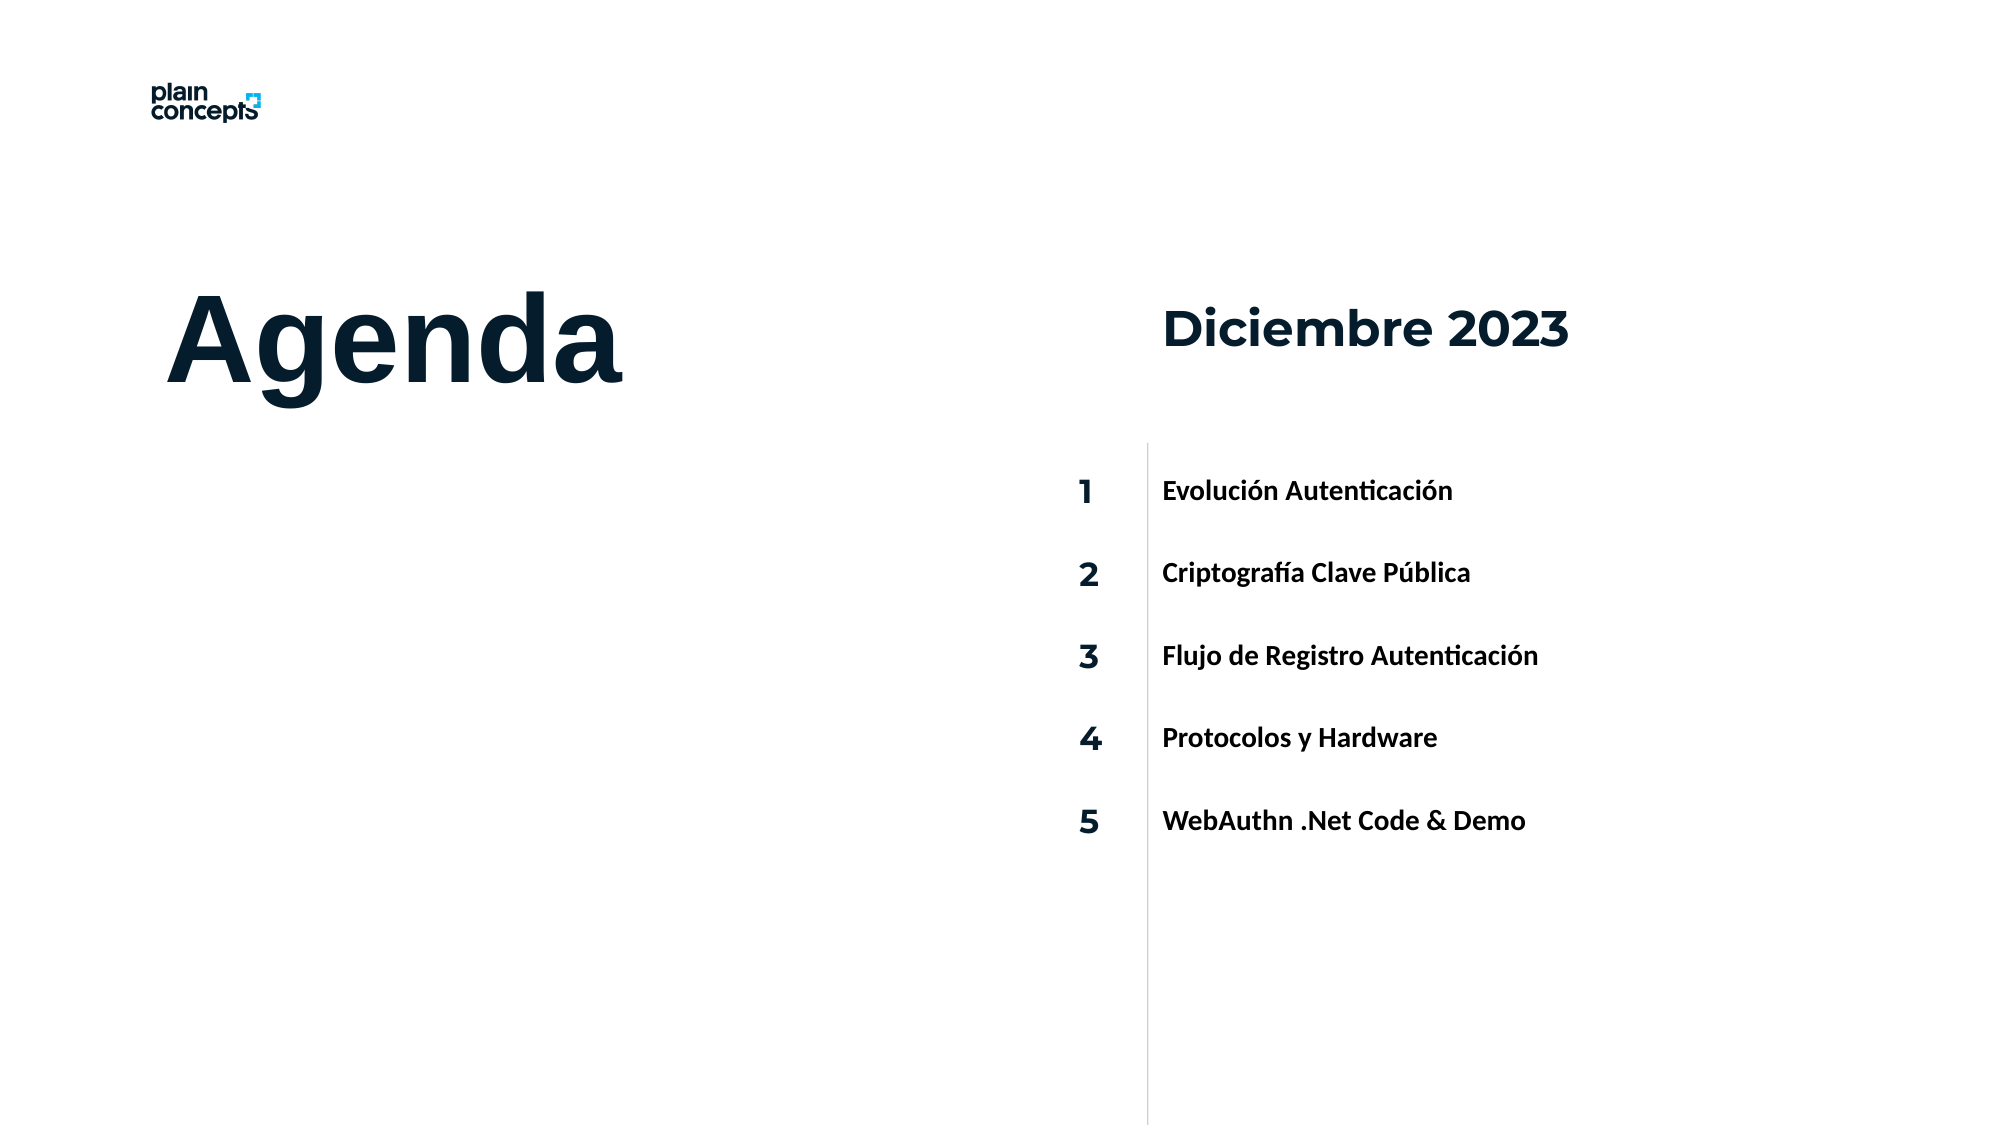

Diciembre 2023

1
Evolución Autenticación

2
Criptografía Clave Pública
3
Flujo de Registro Autenticación

4
Protocolos y Hardware

5
WebAuthn .Net Code & Demo